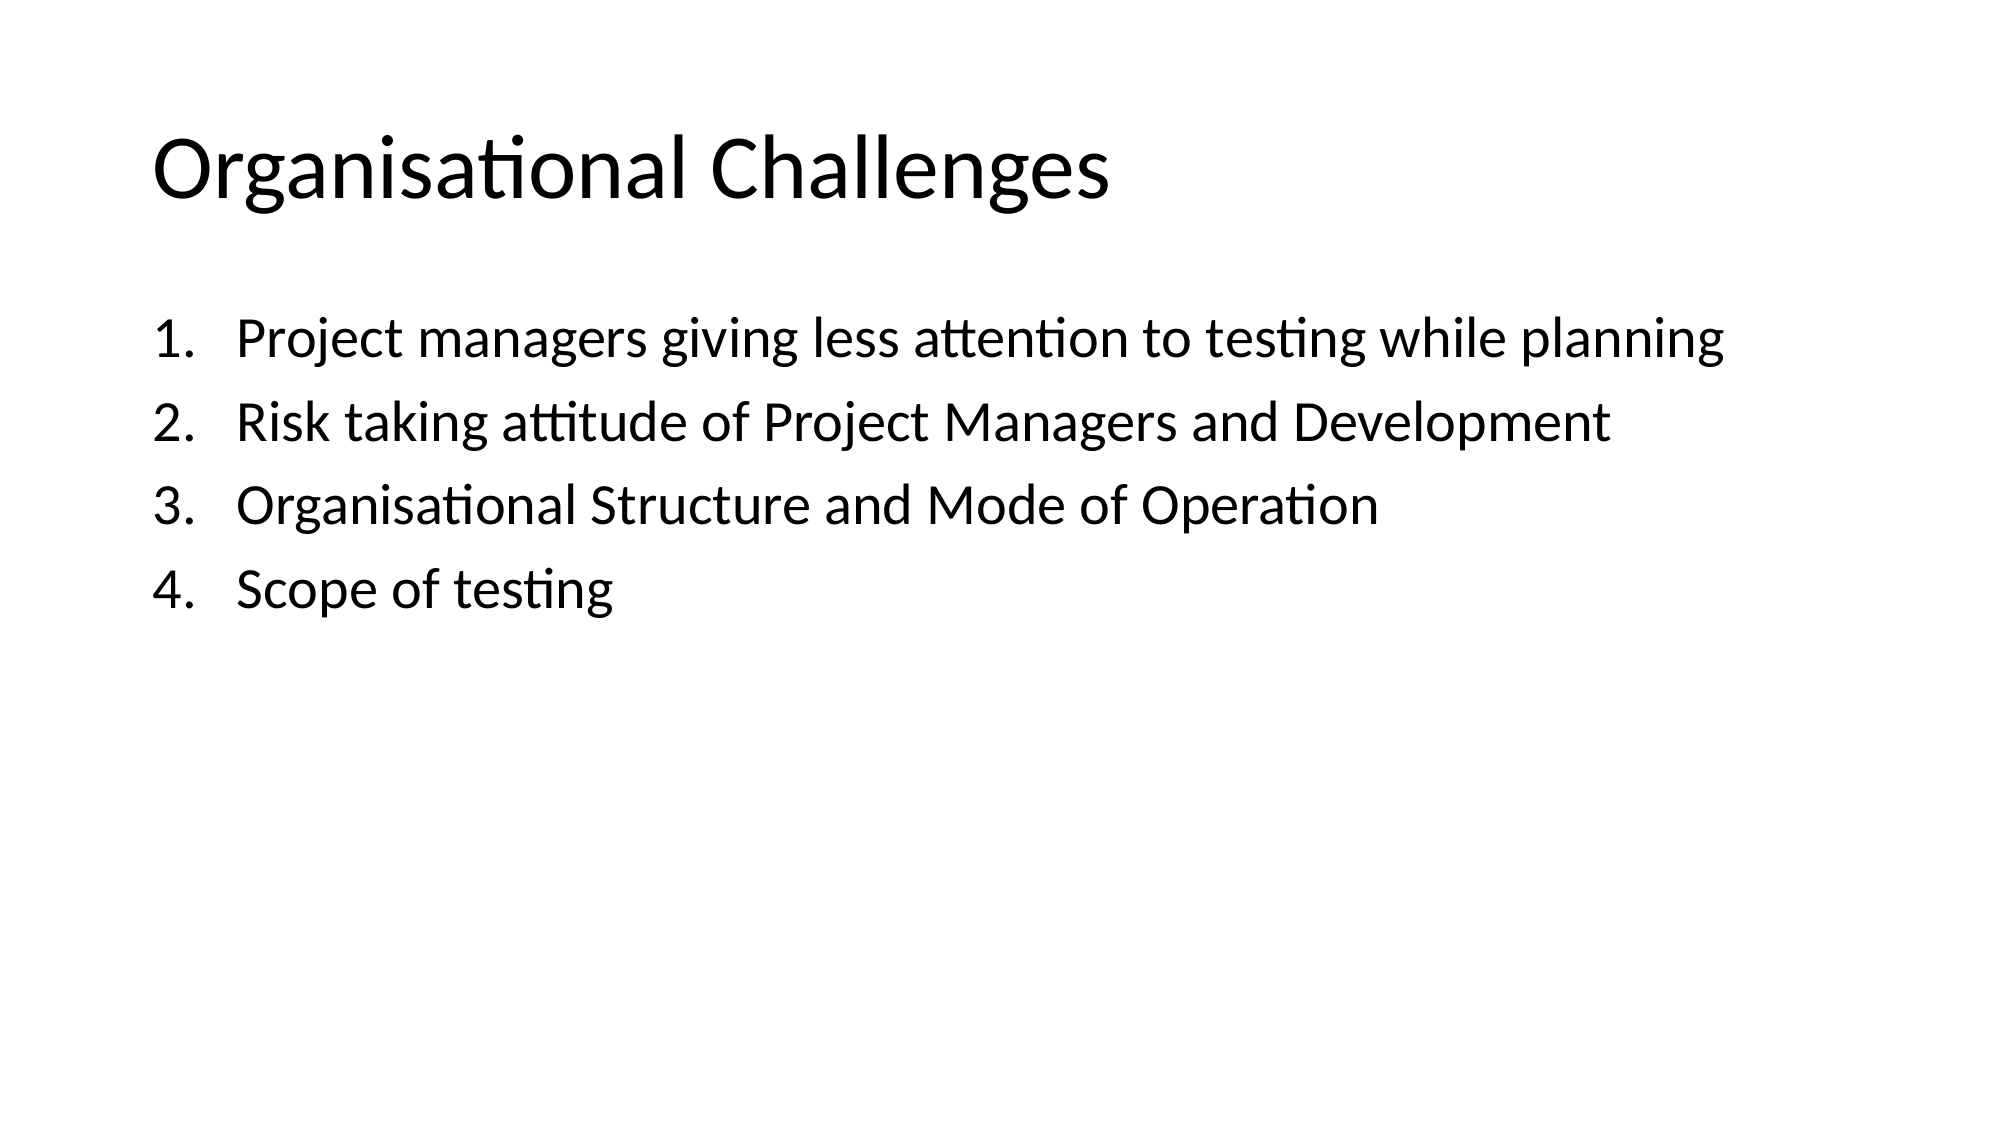

# Organisational Challenges
Project managers giving less attention to testing while planning
Risk taking attitude of Project Managers and Development
Organisational Structure and Mode of Operation
Scope of testing